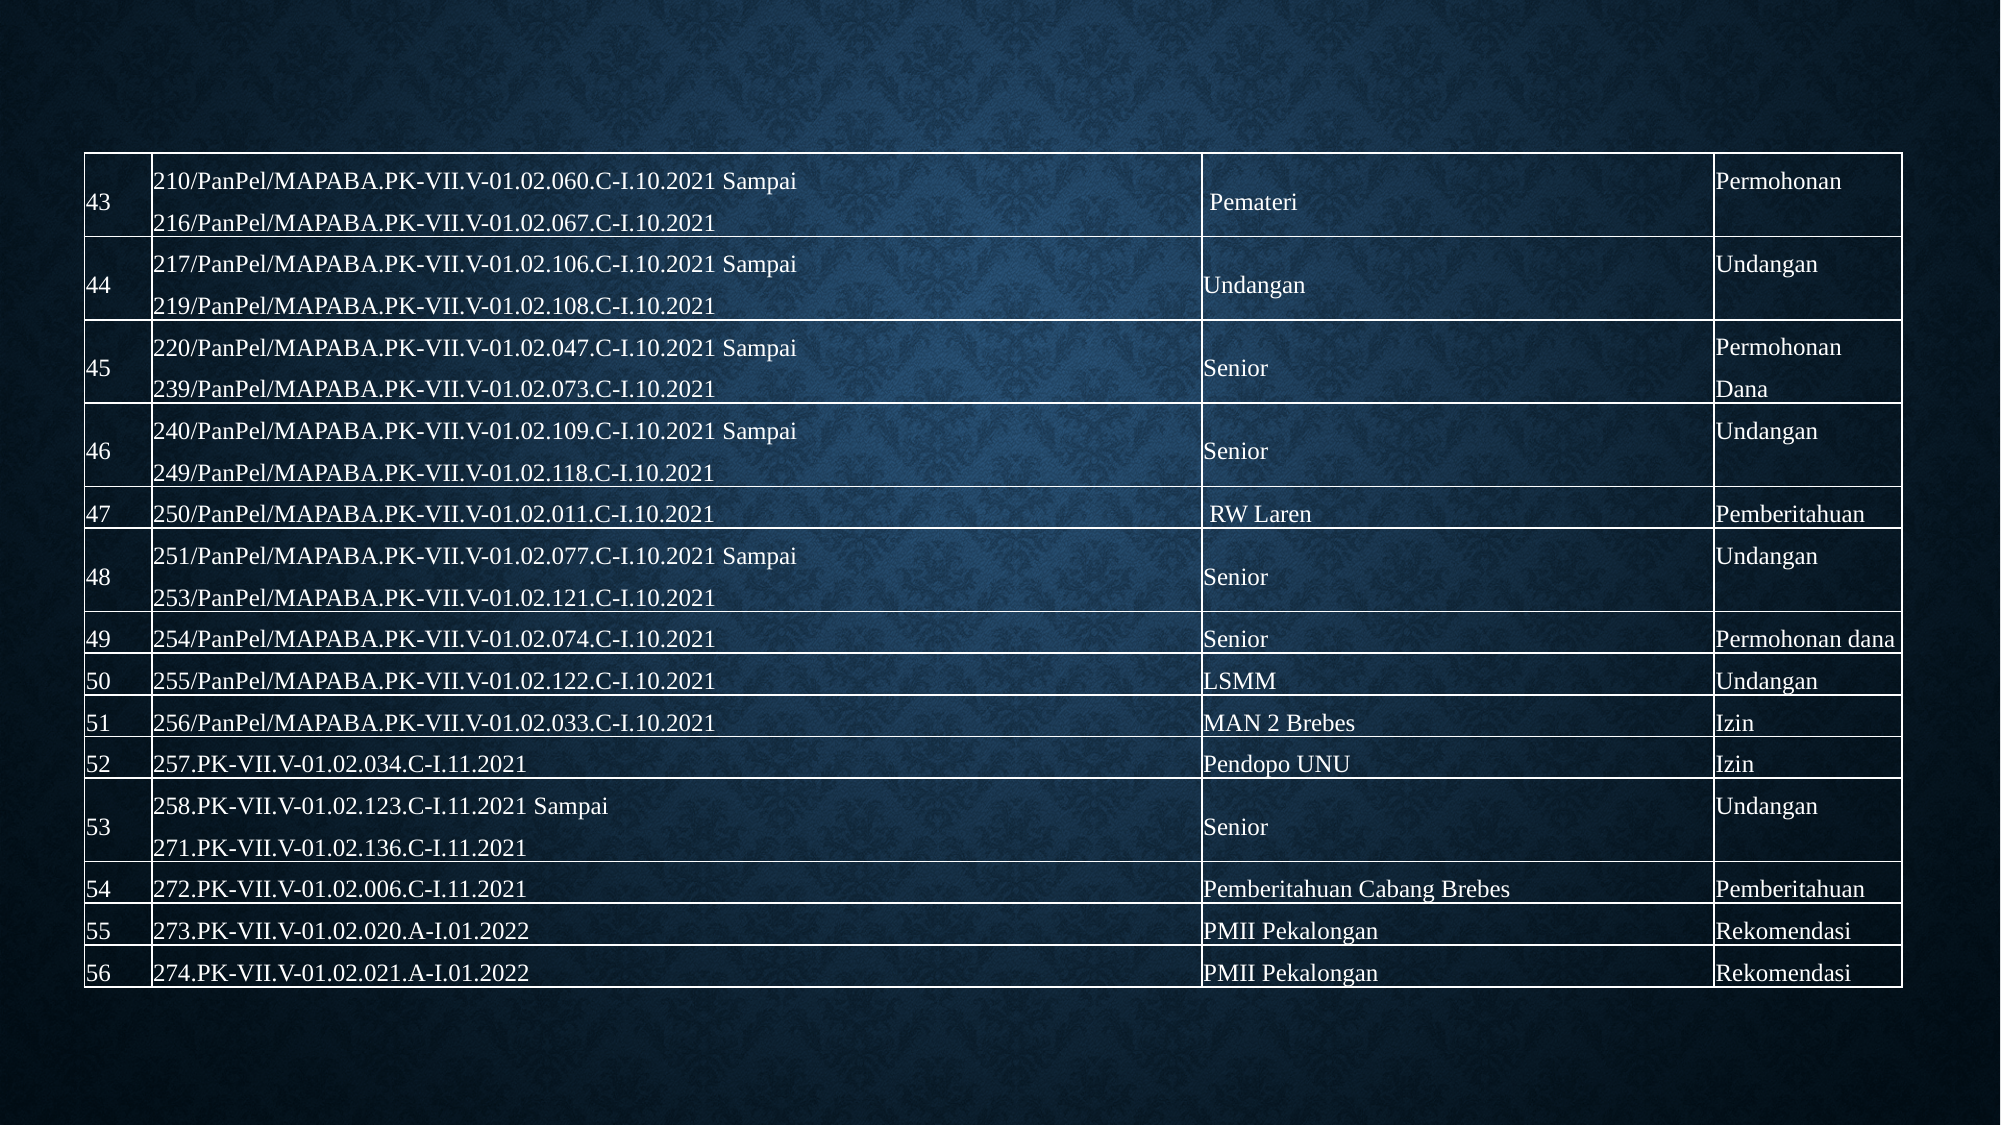

| 43 | 210/PanPel/MAPABA.PK-VII.V-01.02.060.C-I.10.2021 Sampai 216/PanPel/MAPABA.PK-VII.V-01.02.067.C-I.10.2021 | Pemateri | Permohonan |
| --- | --- | --- | --- |
| 44 | 217/PanPel/MAPABA.PK-VII.V-01.02.106.C-I.10.2021 Sampai 219/PanPel/MAPABA.PK-VII.V-01.02.108.C-I.10.2021 | Undangan | Undangan |
| 45 | 220/PanPel/MAPABA.PK-VII.V-01.02.047.C-I.10.2021 Sampai 239/PanPel/MAPABA.PK-VII.V-01.02.073.C-I.10.2021 | Senior | Permohonan Dana |
| 46 | 240/PanPel/MAPABA.PK-VII.V-01.02.109.C-I.10.2021 Sampai 249/PanPel/MAPABA.PK-VII.V-01.02.118.C-I.10.2021 | Senior | Undangan |
| 47 | 250/PanPel/MAPABA.PK-VII.V-01.02.011.C-I.10.2021 | RW Laren | Pemberitahuan |
| 48 | 251/PanPel/MAPABA.PK-VII.V-01.02.077.C-I.10.2021 Sampai 253/PanPel/MAPABA.PK-VII.V-01.02.121.C-I.10.2021 | Senior | Undangan |
| 49 | 254/PanPel/MAPABA.PK-VII.V-01.02.074.C-I.10.2021 | Senior | Permohonan dana |
| 50 | 255/PanPel/MAPABA.PK-VII.V-01.02.122.C-I.10.2021 | LSMM | Undangan |
| 51 | 256/PanPel/MAPABA.PK-VII.V-01.02.033.C-I.10.2021 | MAN 2 Brebes | Izin |
| 52 | 257.PK-VII.V-01.02.034.C-I.11.2021 | Pendopo UNU | Izin |
| 53 | 258.PK-VII.V-01.02.123.C-I.11.2021 Sampai 271.PK-VII.V-01.02.136.C-I.11.2021 | Senior | Undangan |
| 54 | 272.PK-VII.V-01.02.006.C-I.11.2021 | Pemberitahuan Cabang Brebes | Pemberitahuan |
| 55 | 273.PK-VII.V-01.02.020.A-I.01.2022 | PMII Pekalongan | Rekomendasi |
| 56 | 274.PK-VII.V-01.02.021.A-I.01.2022 | PMII Pekalongan | Rekomendasi |